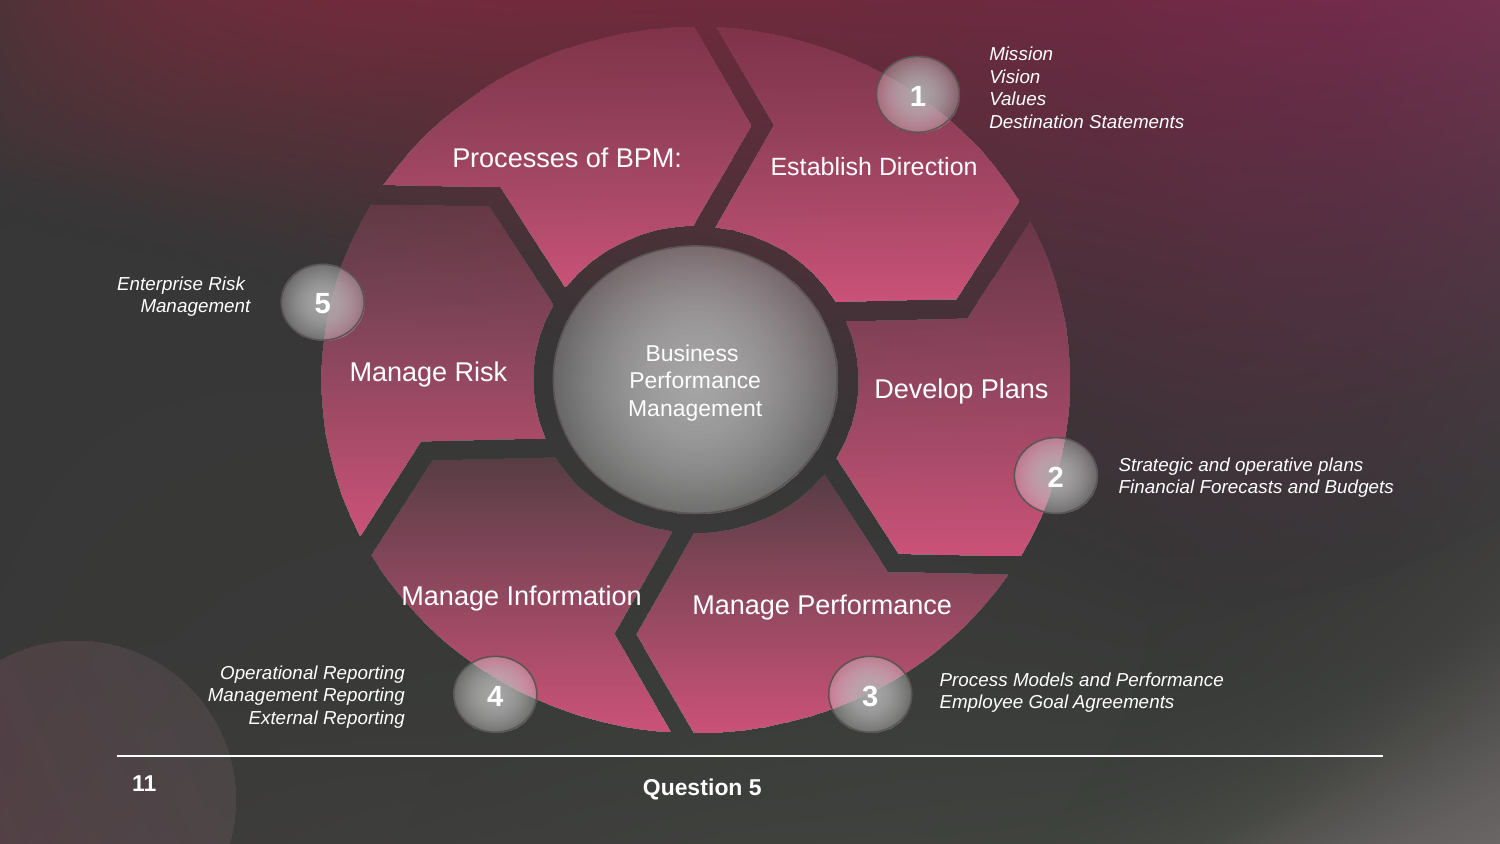

Processes of BPM:
  Establish Direction
Manage Risk
Develop Plans
Manage Information
Manage Performance
Mission
Vision
Values
Destination Statements
1
Business
Performance Management
Enterprise Risk
Management
5

2
Strategic and operative plans
Financial Forecasts and Budgets
Operational Reporting
Management Reporting
External Reporting
Process Models and Performance
Employee Goal Agreements
4
3
11
Question 5